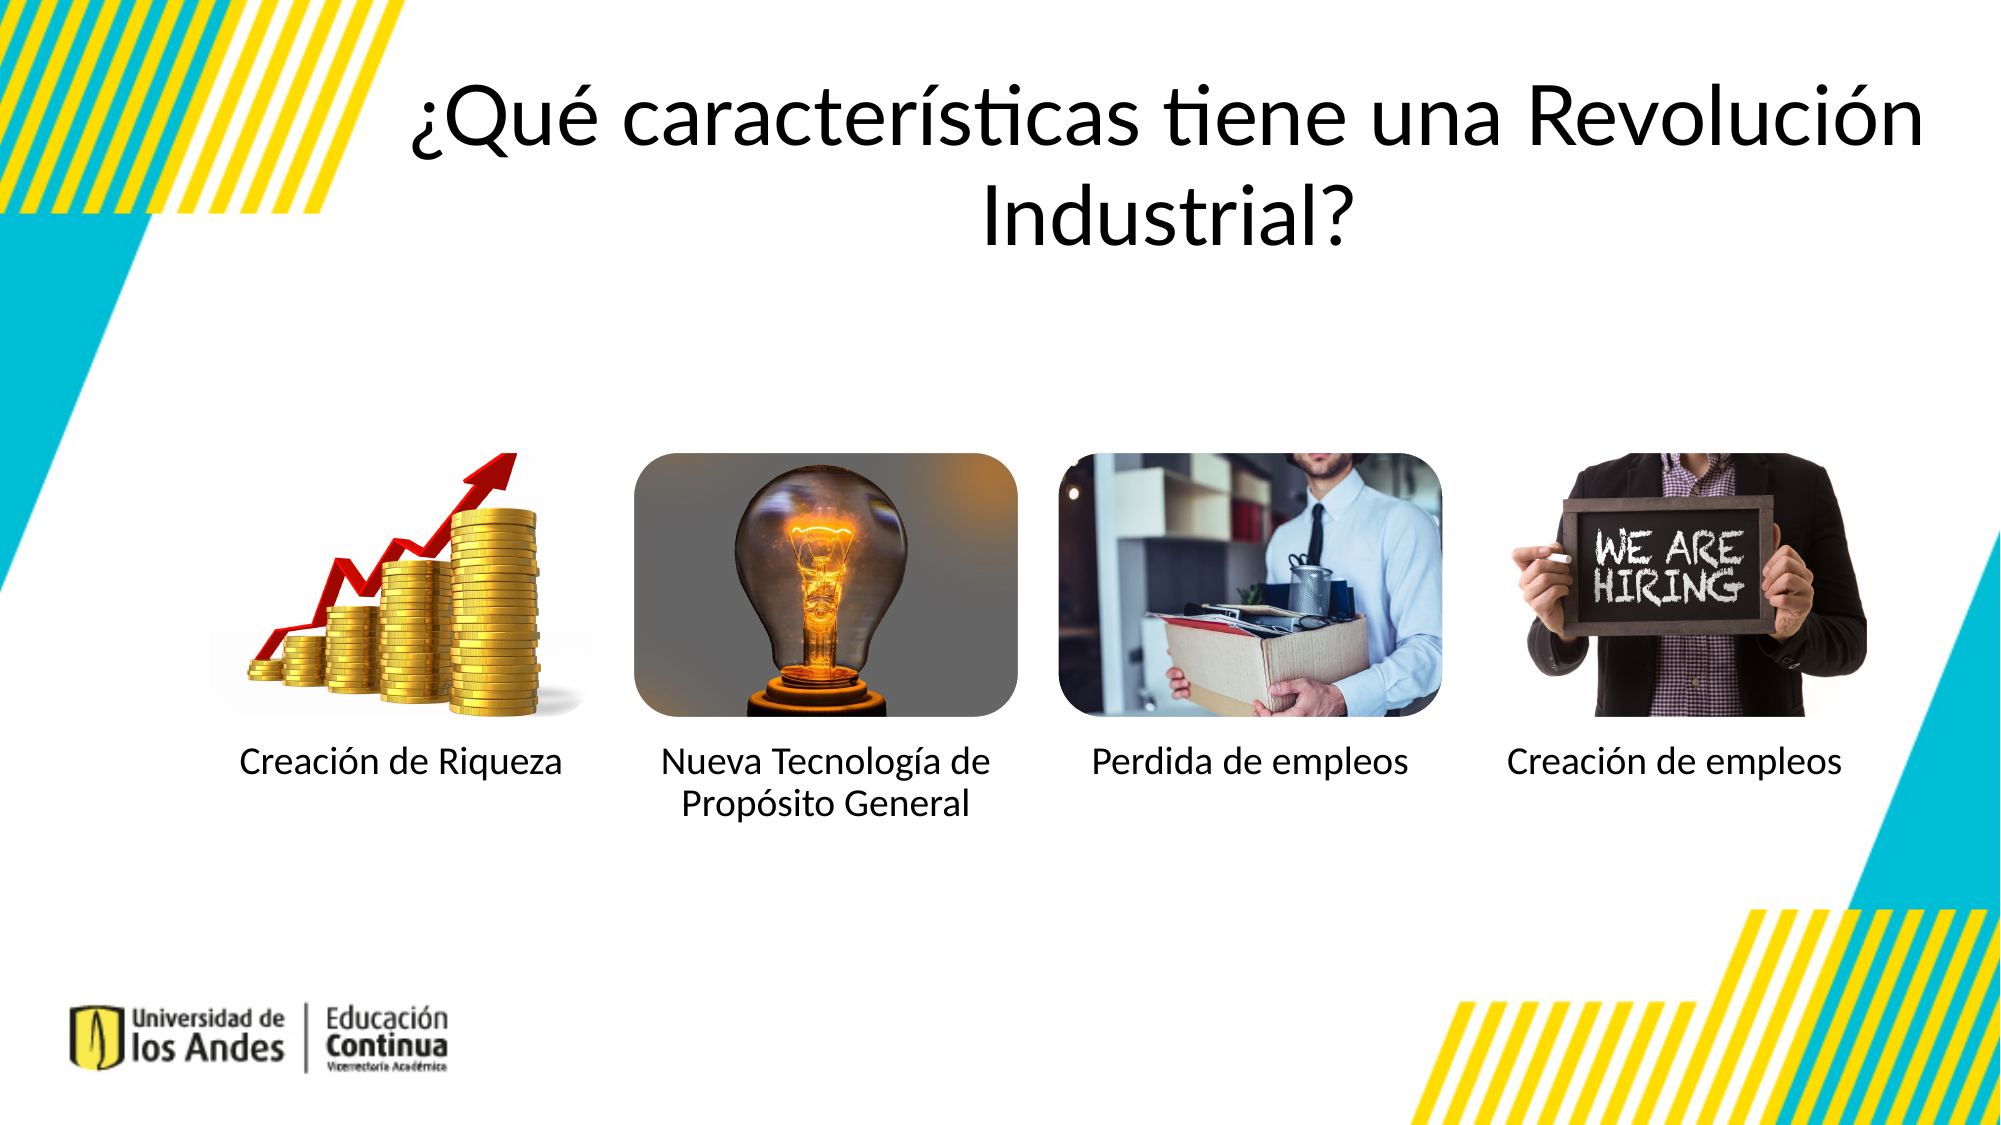

¿Qué características tiene una Revolución Industrial?
Creación de Riqueza
Nueva Tecnología de Propósito General
Perdida de empleos
Creación de empleos